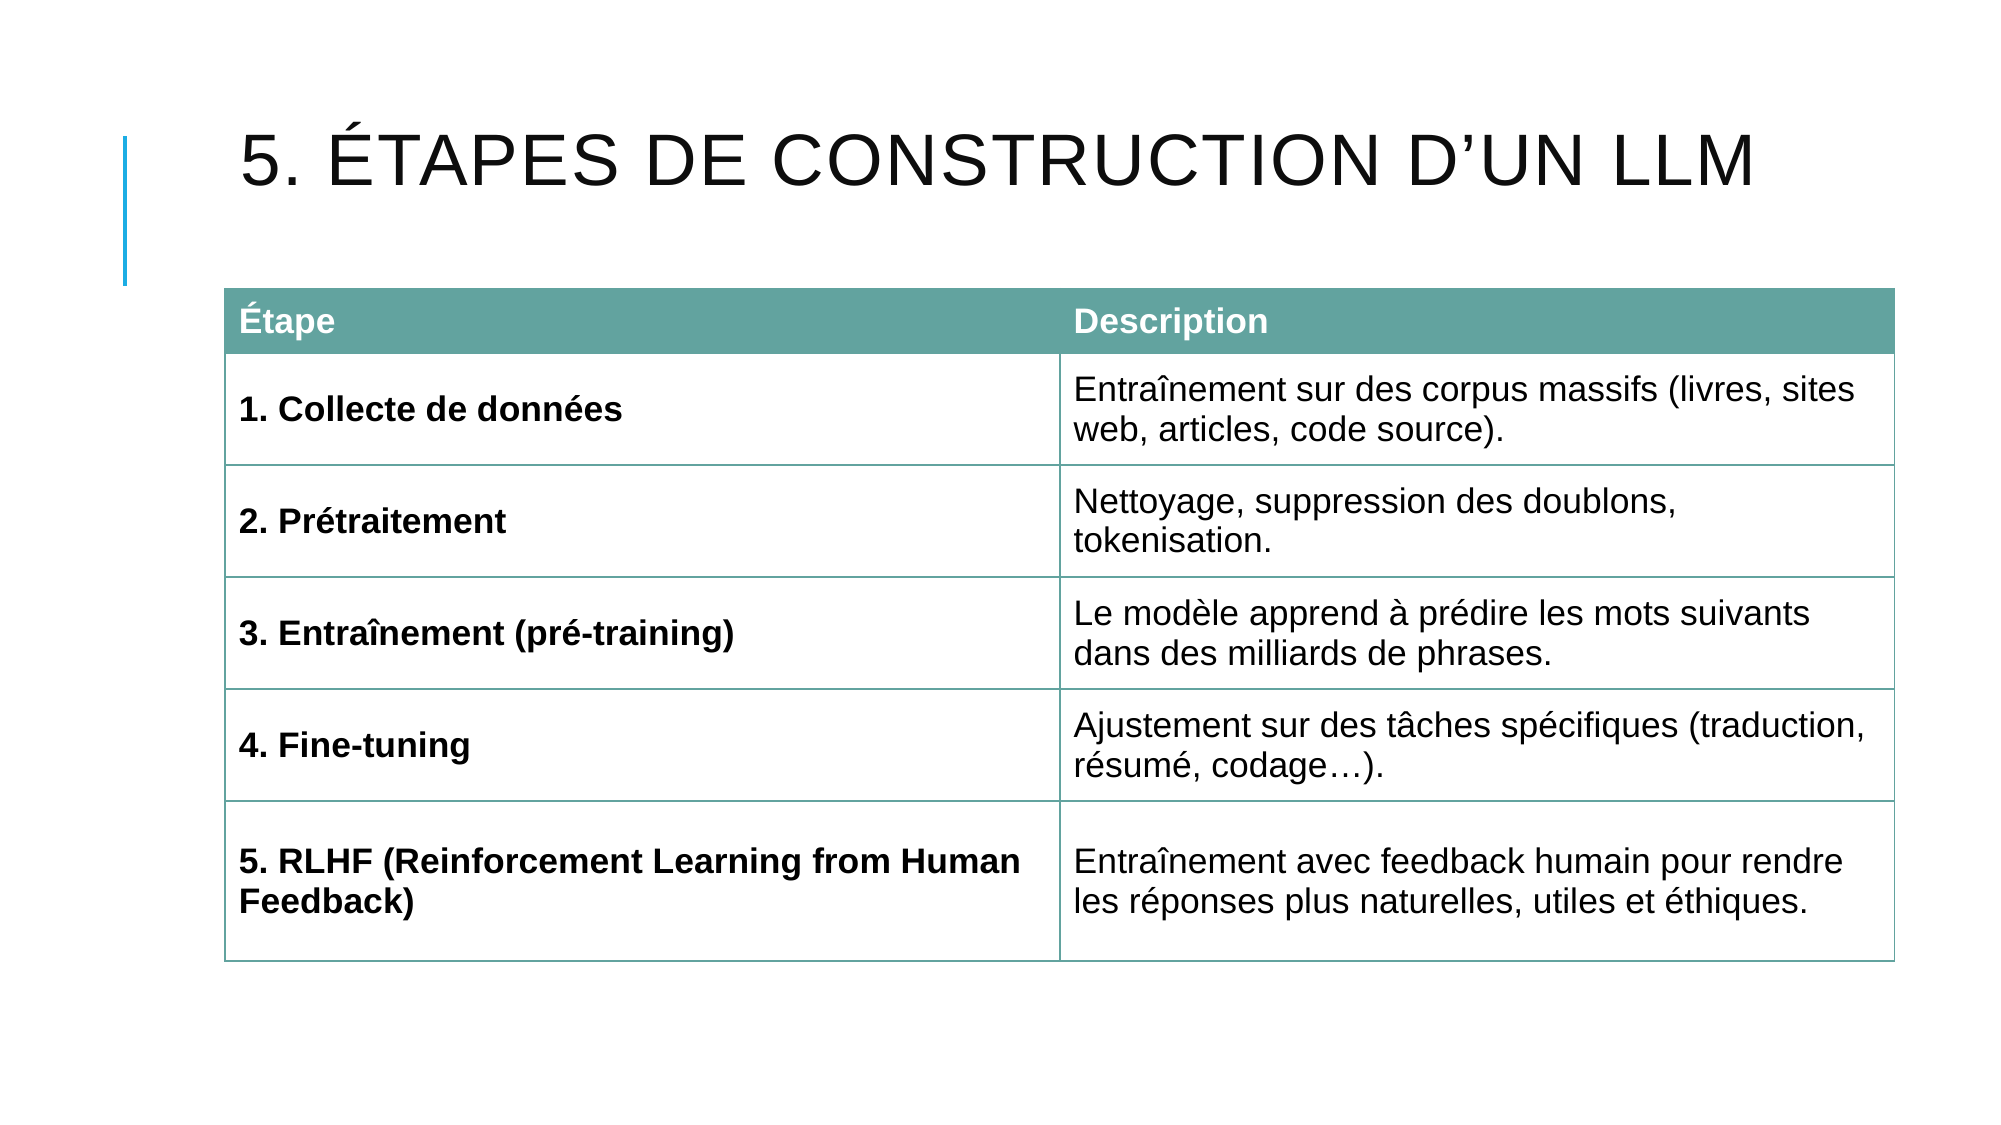

# 5. Étapes de construction d’un LLM
| Étape | Description |
| --- | --- |
| 1. Collecte de données | Entraînement sur des corpus massifs (livres, sites web, articles, code source). |
| 2. Prétraitement | Nettoyage, suppression des doublons, tokenisation. |
| 3. Entraînement (pré-training) | Le modèle apprend à prédire les mots suivants dans des milliards de phrases. |
| 4. Fine-tuning | Ajustement sur des tâches spécifiques (traduction, résumé, codage…). |
| 5. RLHF (Reinforcement Learning from Human Feedback) | Entraînement avec feedback humain pour rendre les réponses plus naturelles, utiles et éthiques. |